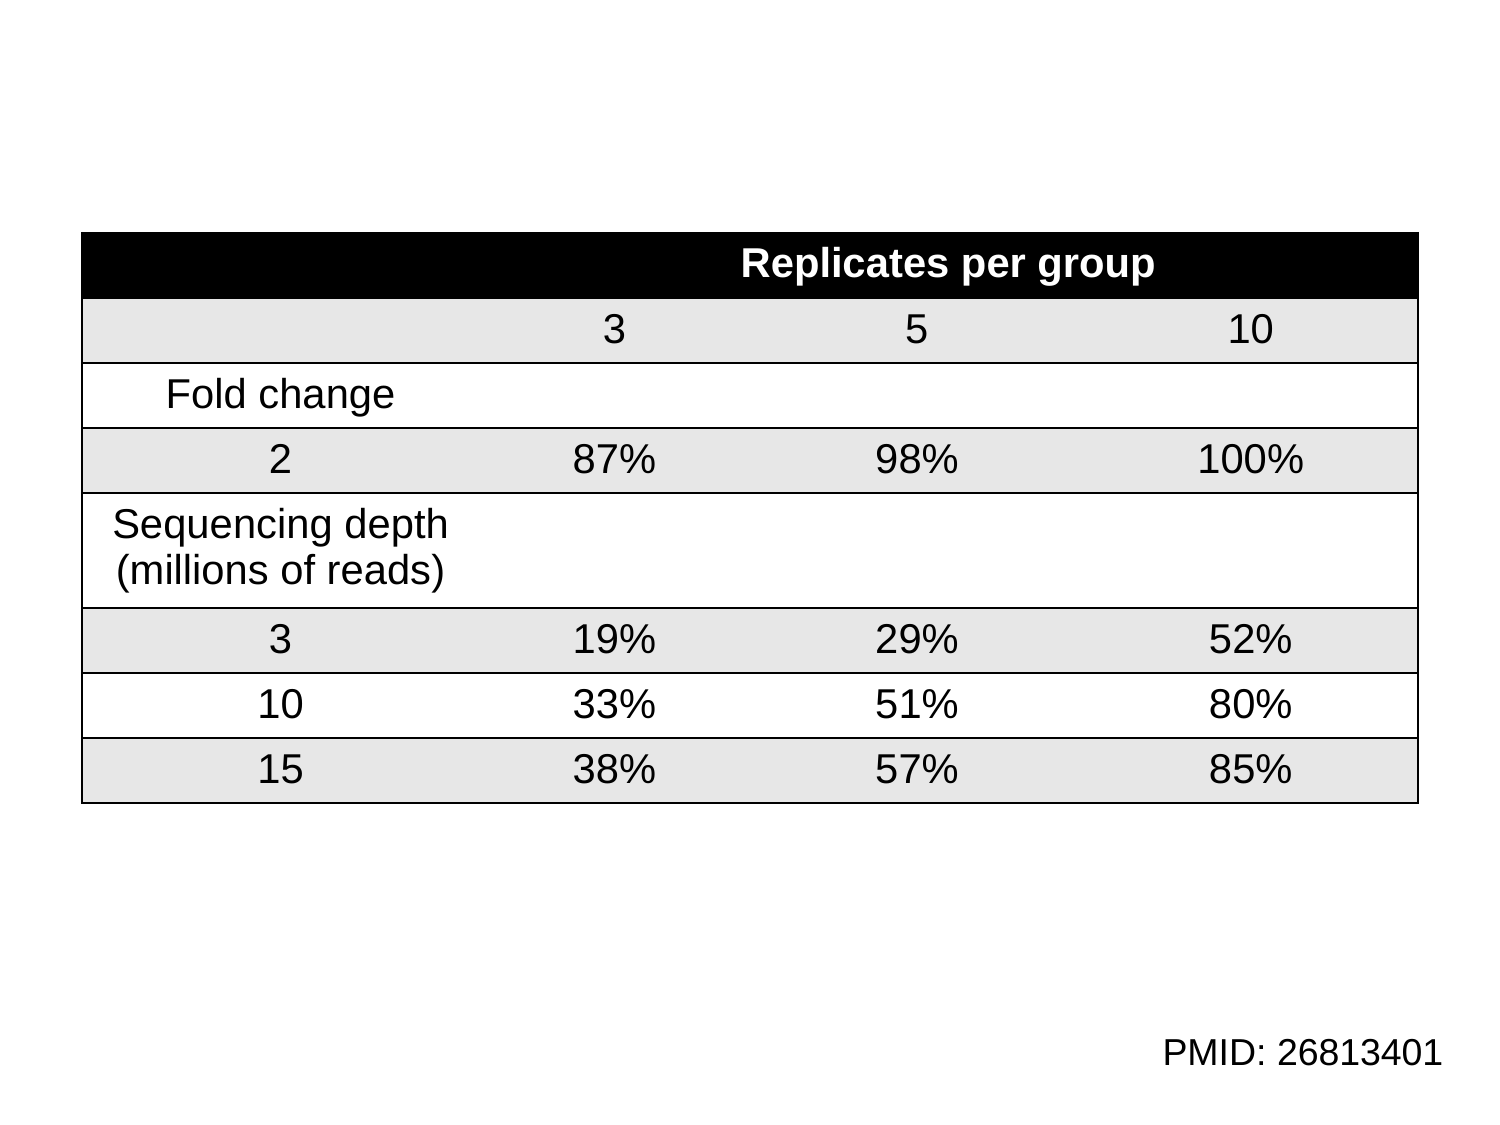

|  | Replicates per group |  |  |
| --- | --- | --- | --- |
|  | 3 | 5 | 10 |
| Fold change |  |  |  |
| 2 | 87% | 98% | 100% |
| Sequencing depth (millions of reads) |  |  |  |
| 3 | 19% | 29% | 52% |
| 10 | 33% | 51% | 80% |
| 15 | 38% | 57% | 85% |
PMID: 26813401